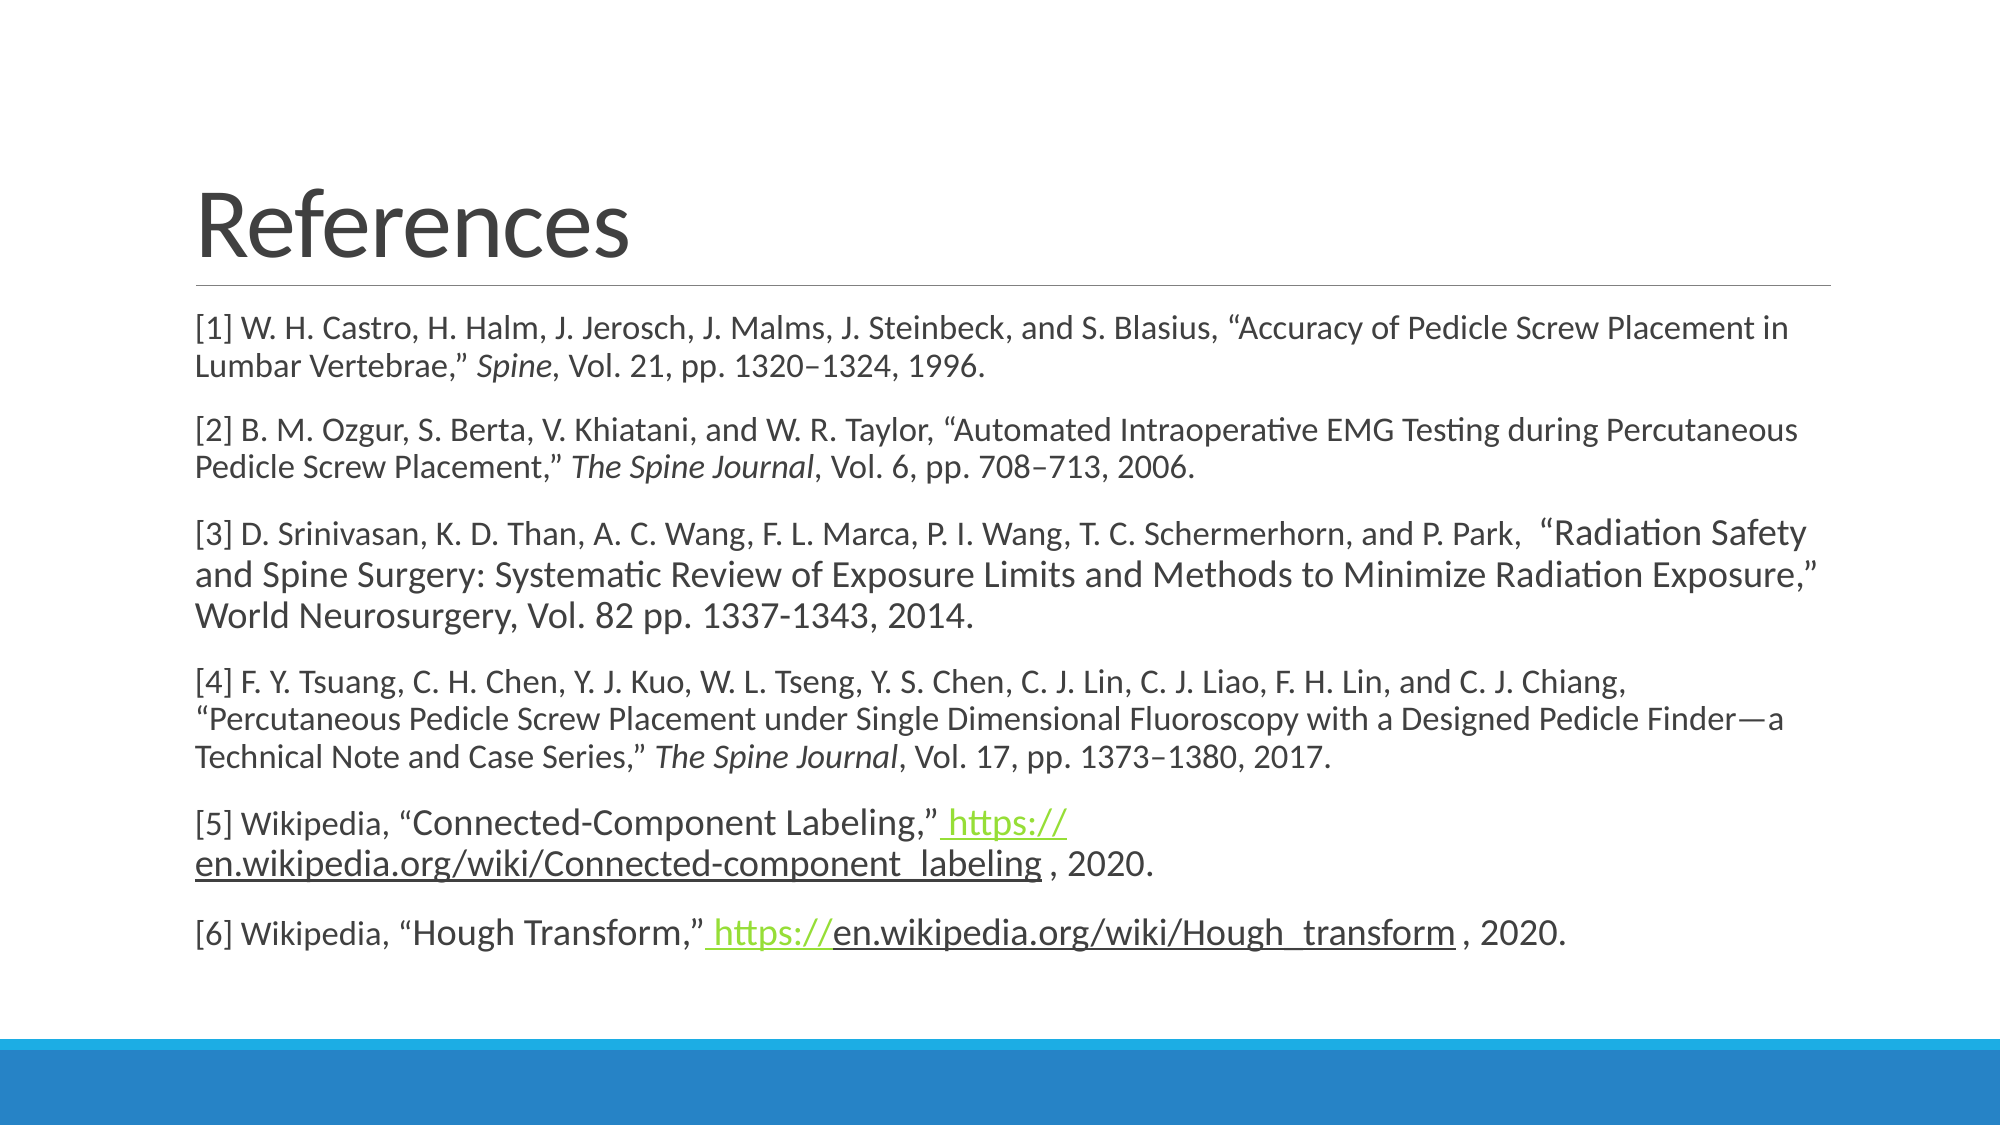

# References
[1] W. H. Castro, H. Halm, J. Jerosch, J. Malms, J. Steinbeck, and S. Blasius, “Accuracy of Pedicle Screw Placement in Lumbar Vertebrae,” Spine, Vol. 21, pp. 1320–1324, 1996.
[2] B. M. Ozgur, S. Berta, V. Khiatani, and W. R. Taylor, “Automated Intraoperative EMG Testing during Percutaneous Pedicle Screw Placement,” The Spine Journal, Vol. 6, pp. 708–713, 2006.
[3] D. Srinivasan, K. D. Than, A. C. Wang, F. L. Marca, P. I. Wang, T. C. Schermerhorn, and P. Park,  “Radiation Safety and Spine Surgery: Systematic Review of Exposure Limits and Methods to Minimize Radiation Exposure,” World Neurosurgery, Vol. 82 pp. 1337-1343, 2014.
[4] F. Y. Tsuang, C. H. Chen, Y. J. Kuo, W. L. Tseng, Y. S. Chen, C. J. Lin, C. J. Liao, F. H. Lin, and C. J. Chiang, “Percutaneous Pedicle Screw Placement under Single Dimensional Fluoroscopy with a Designed Pedicle Finder—a Technical Note and Case Series,” The Spine Journal, Vol. 17, pp. 1373–1380, 2017.
[5] Wikipedia, “Connected-Component Labeling,” https://en.wikipedia.org/wiki/Connected-component_labeling, 2020.
[6] Wikipedia, “Hough Transform,” https://en.wikipedia.org/wiki/Hough_transform, 2020.